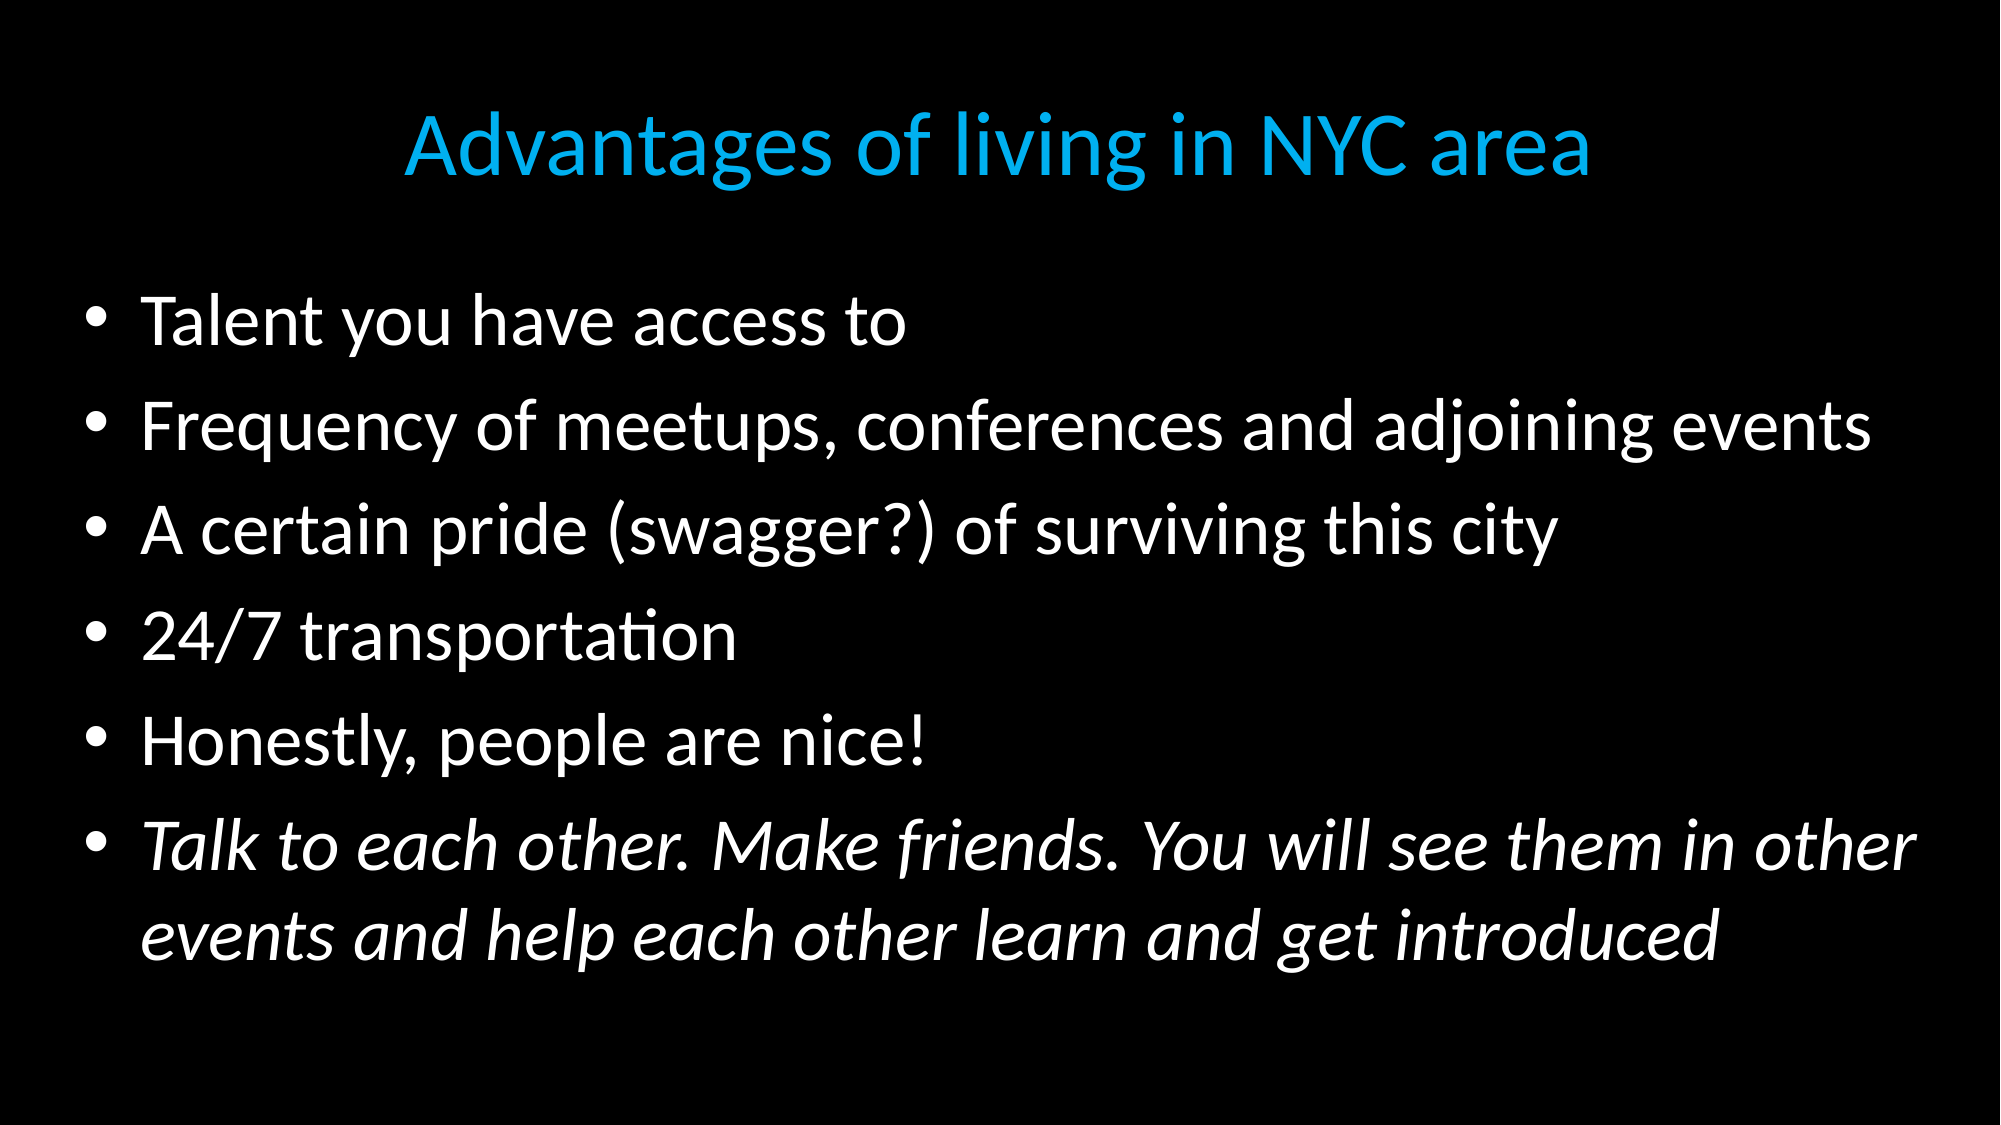

# Advantages of living in NYC area
Talent you have access to
Frequency of meetups, conferences and adjoining events
A certain pride (swagger?) of surviving this city
24/7 transportation
Honestly, people are nice!
Talk to each other. Make friends. You will see them in other events and help each other learn and get introduced